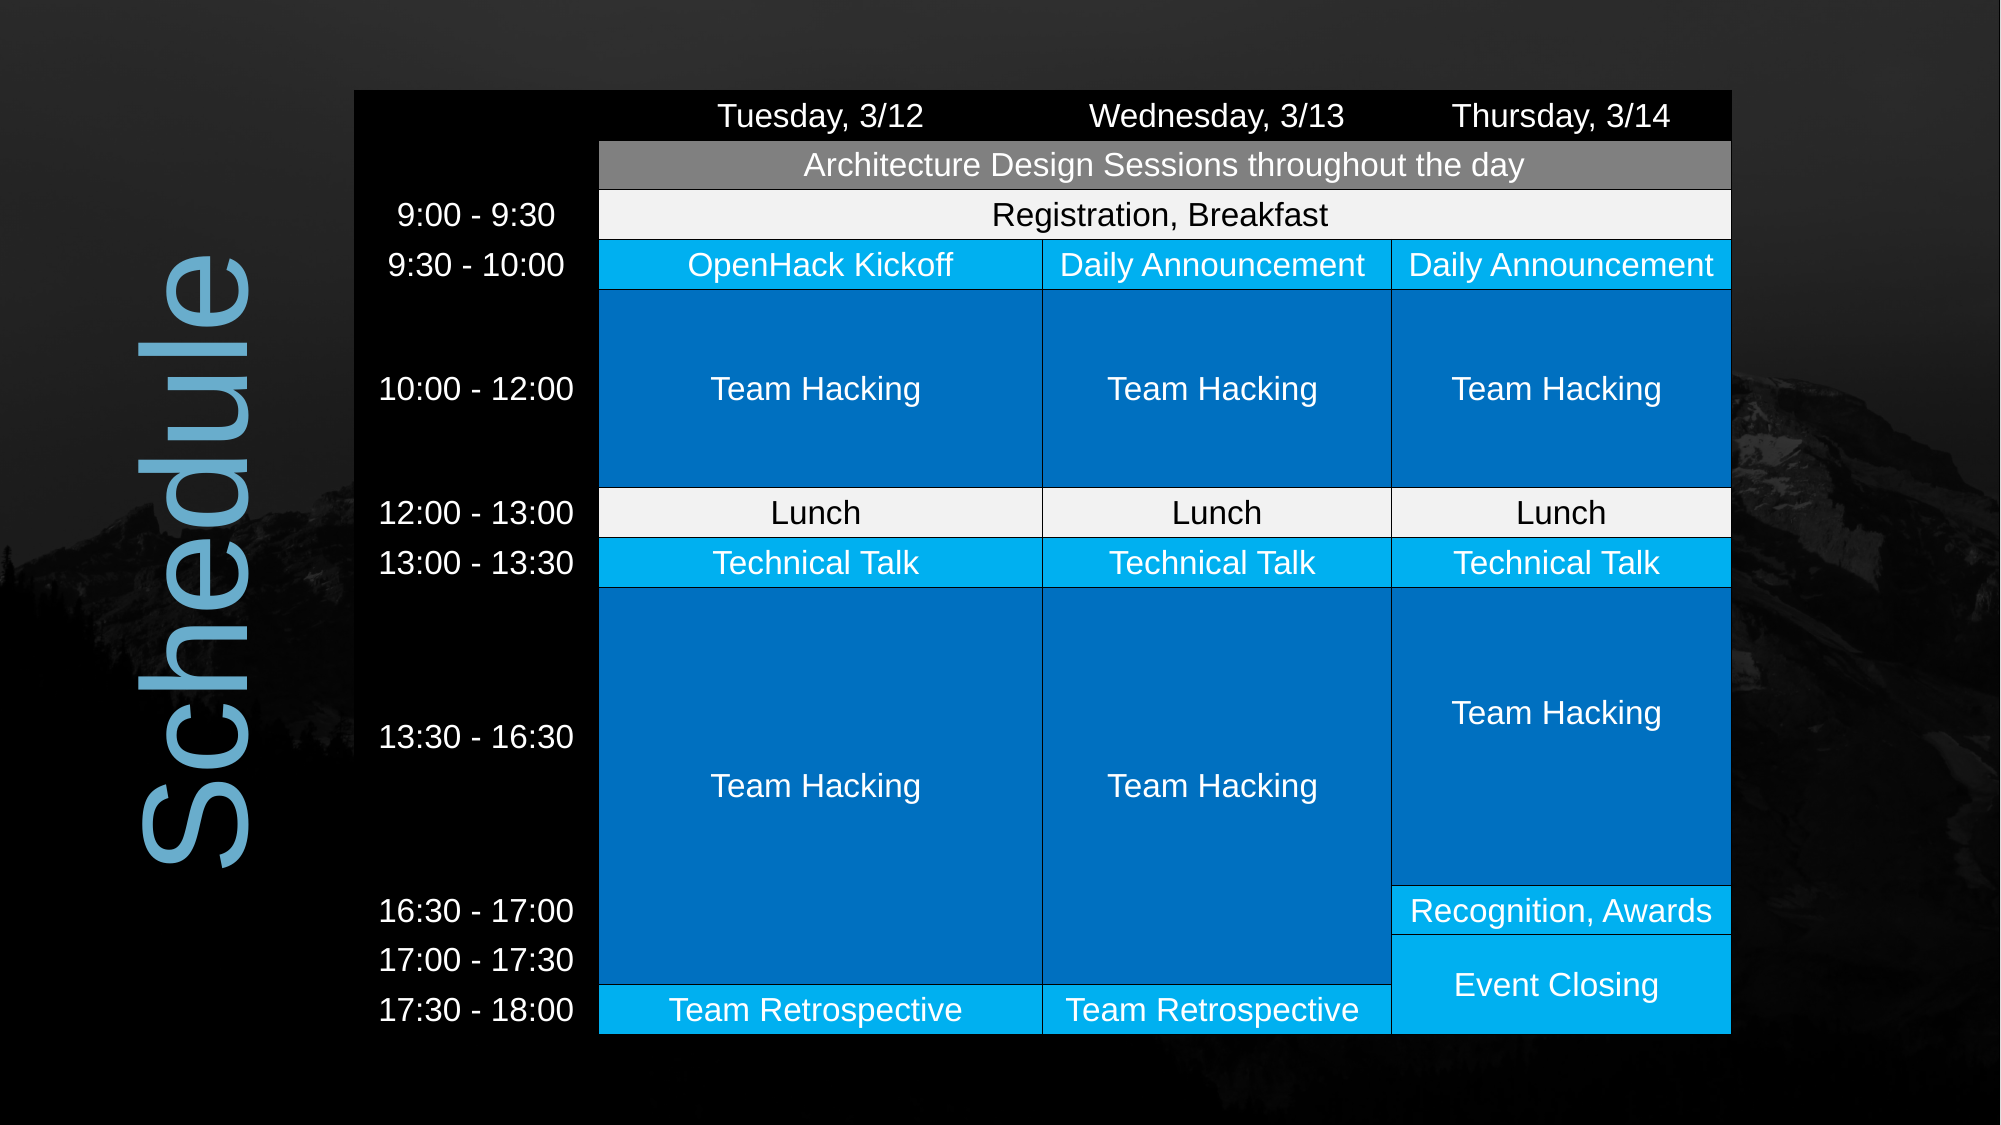

|  | Tuesday, 3/12 | Wednesday, 3/13 | Thursday, 3/14 |
| --- | --- | --- | --- |
|  | Architecture Design Sessions throughout the day |  |  |
| 9:00 - 9:30 | Registration, Breakfast |  |  |
| 9:30 - 10:00 | OpenHack Kickoff | Daily Announcement | Daily Announcement |
| 10:00 - 12:00 | Team Hacking | Team Hacking | Team Hacking |
| 12:00 - 13:00 | Lunch | Lunch | Lunch |
| 13:00 - 13:30 | Technical Talk | Technical Talk | Technical Talk |
| 13:30 - 16:30 | Team Hacking | Team Hacking | Team Hacking |
| 16:30 - 17:00 |  |  | Recognition, Awards |
| 17:00 - 17:30 |  |  | Event Closing |
| 17:30 - 18:00 | Team Retrospective | Team Retrospective |  |
Schedule